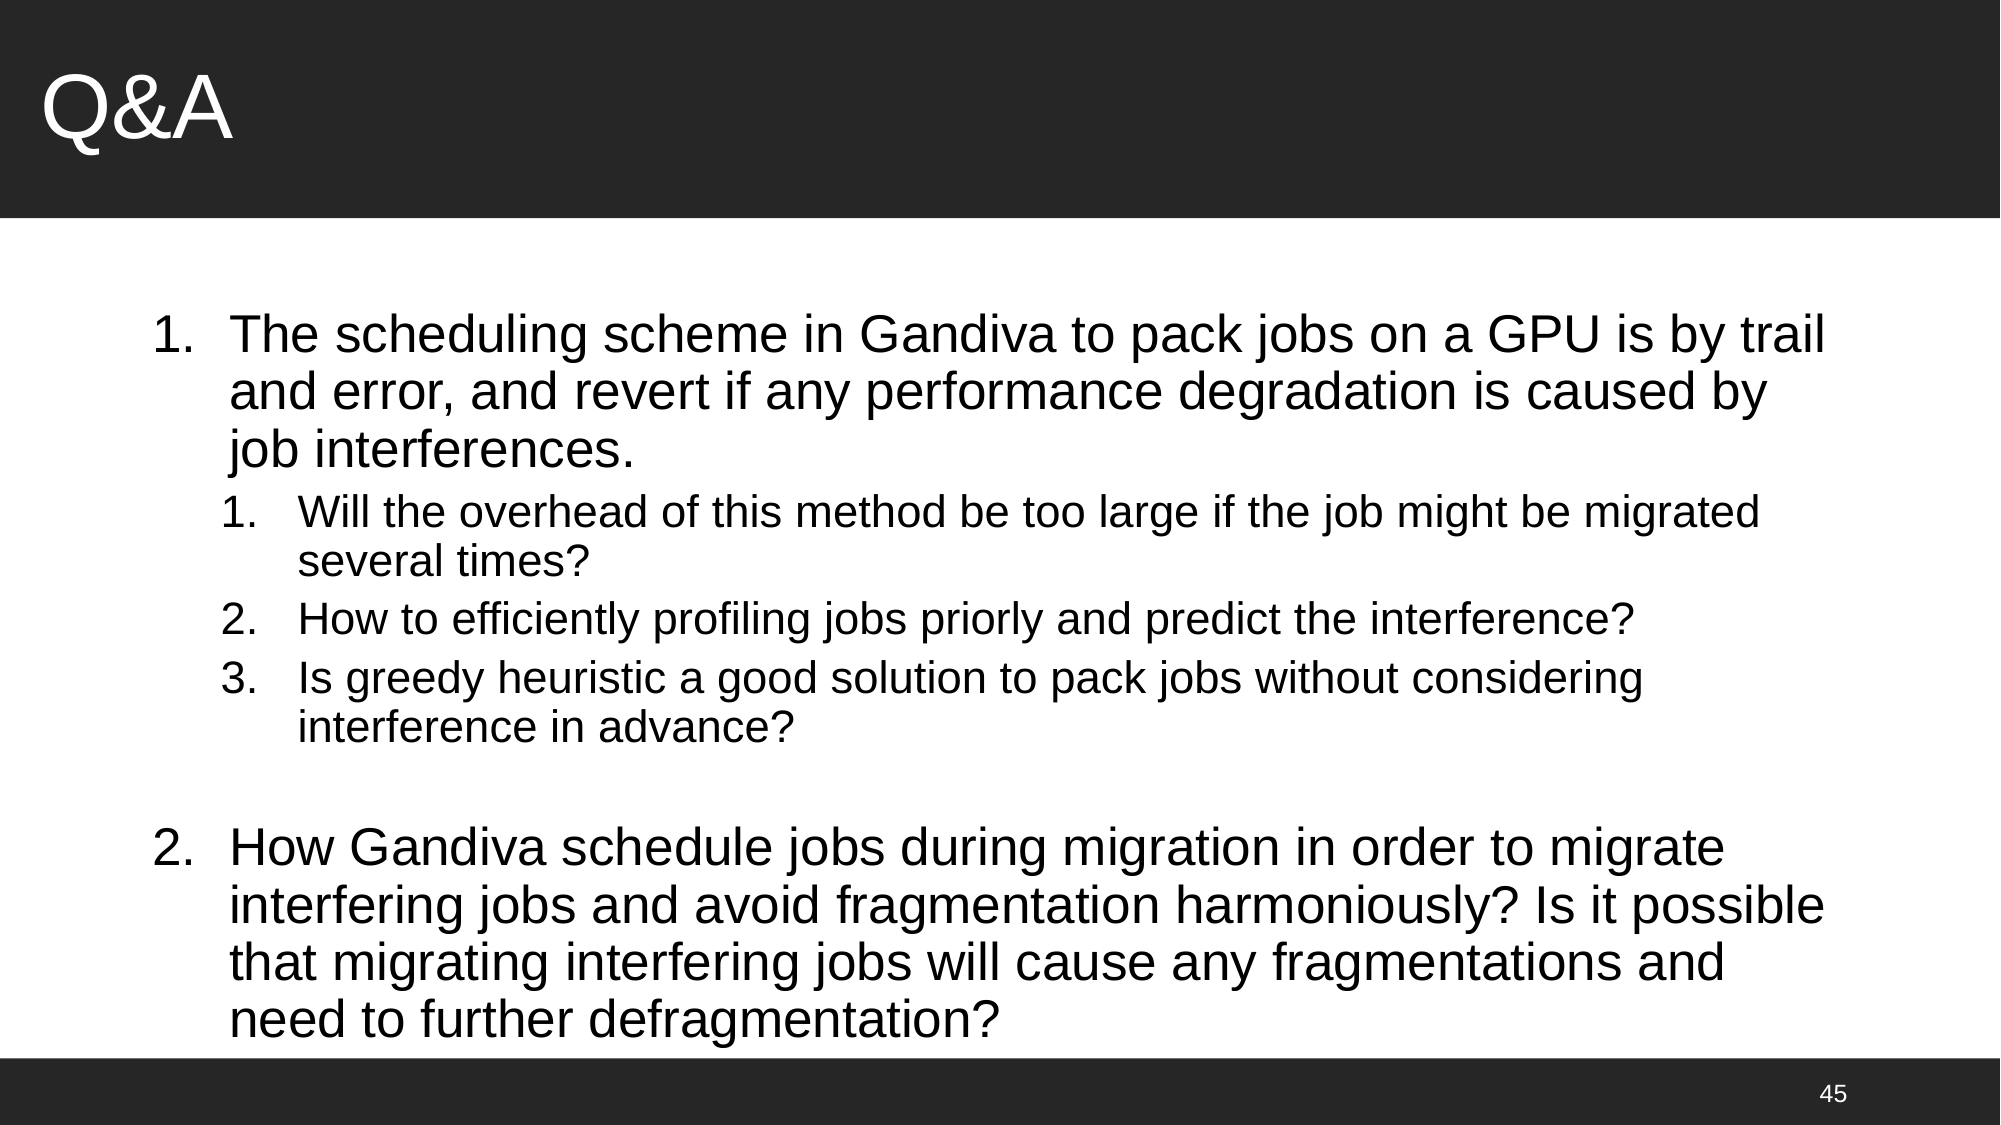

# Q&A
The scheduling scheme in Gandiva to pack jobs on a GPU is by trail and error, and revert if any performance degradation is caused by job interferences.
Will the overhead of this method be too large if the job might be migrated several times?
How to efficiently profiling jobs priorly and predict the interference?
Is greedy heuristic a good solution to pack jobs without considering interference in advance?
How Gandiva schedule jobs during migration in order to migrate interfering jobs and avoid fragmentation harmoniously? Is it possible that migrating interfering jobs will cause any fragmentations and need to further defragmentation?

45